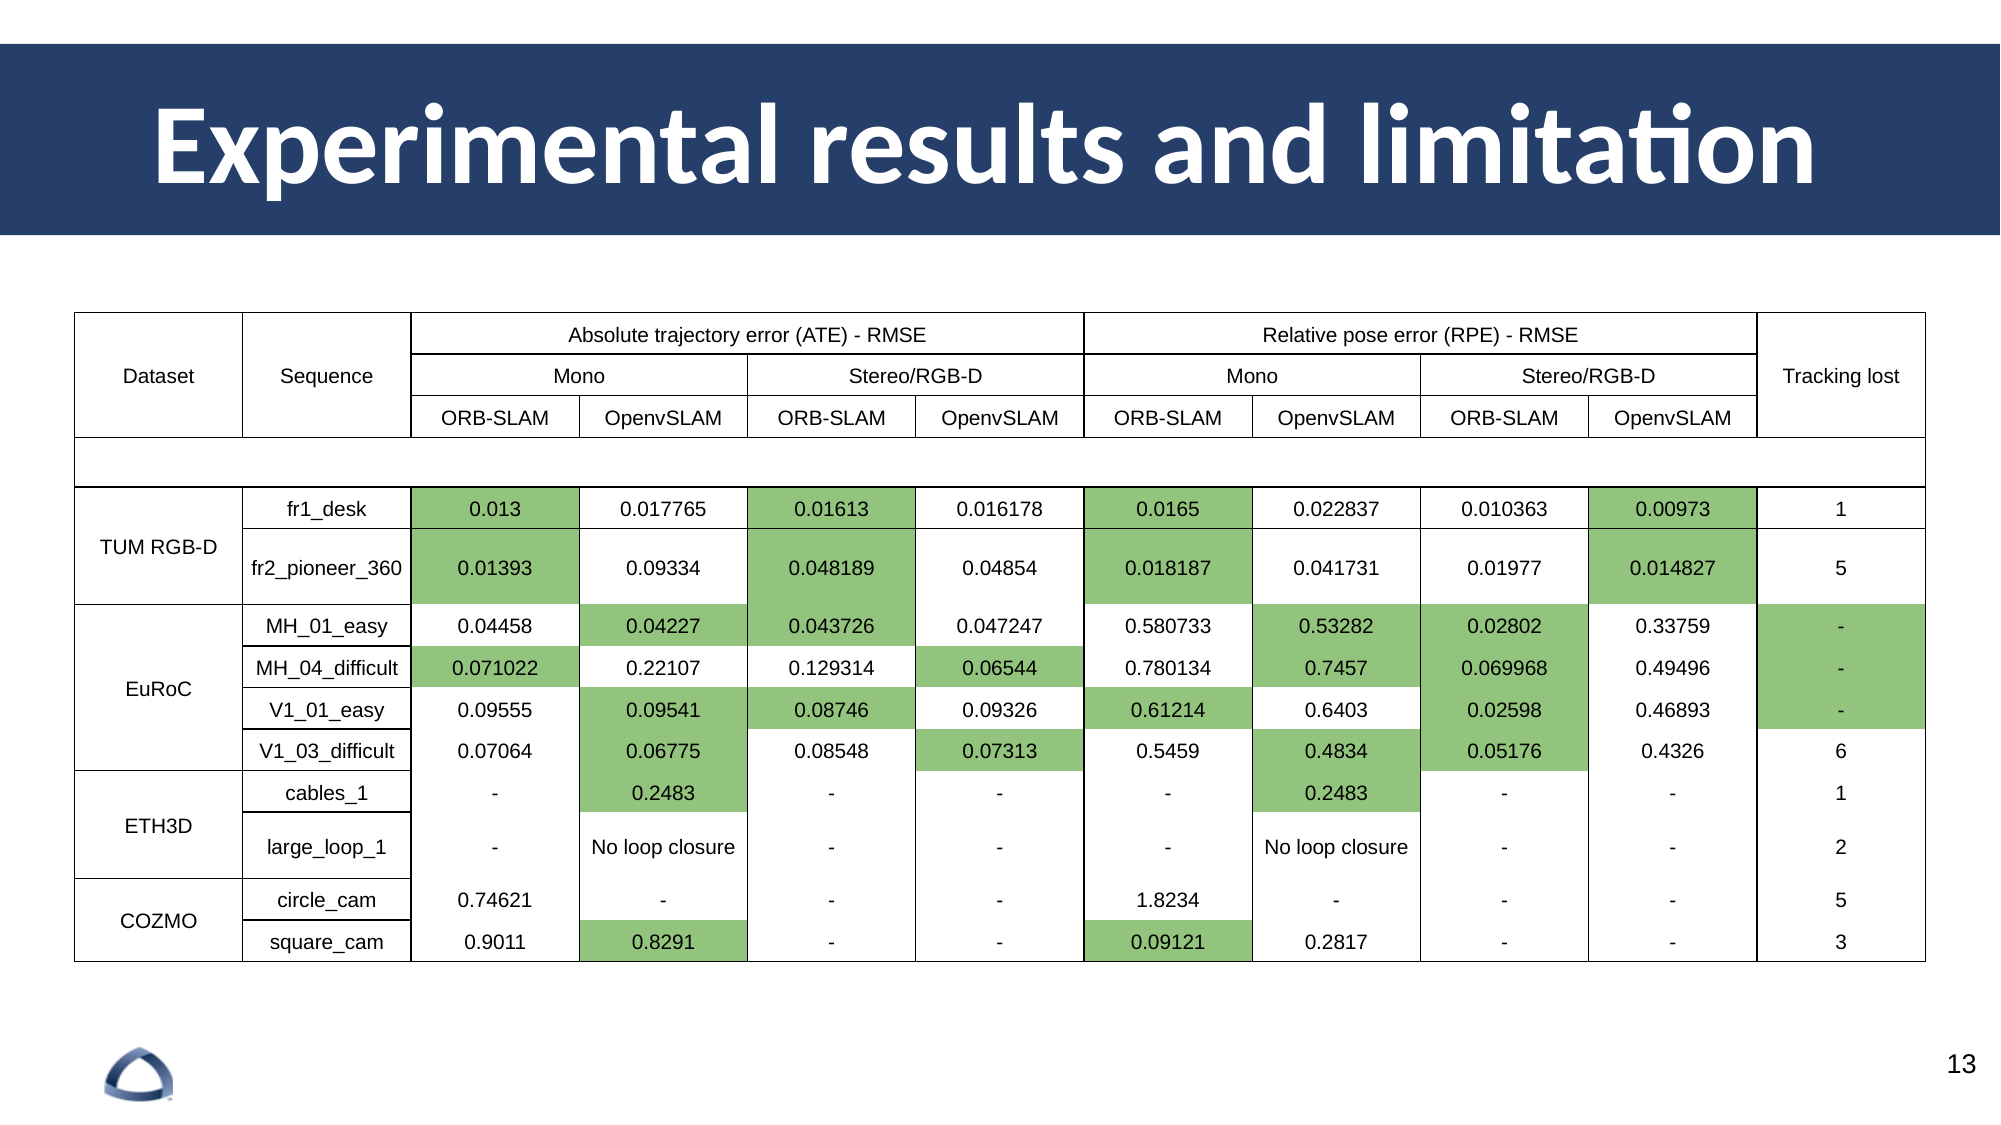

Experimental results and limitation
| Dataset | Sequence | Absolute trajectory error (ATE) - RMSE |  |  |  | Relative pose error (RPE) - RMSE |  |  |  | Tracking lost |
| --- | --- | --- | --- | --- | --- | --- | --- | --- | --- | --- |
|  |  | Mono |  | Stereo/RGB-D |  | Mono |  | Stereo/RGB-D |  |  |
|  |  | ORB-SLAM | OpenvSLAM | ORB-SLAM | OpenvSLAM | ORB-SLAM | OpenvSLAM | ORB-SLAM | OpenvSLAM |  |
|  |  |  |  |  |  |  |  |  |  |  |
| TUM RGB-D | fr1\_desk | 0.013 | 0.017765 | 0.01613 | 0.016178 | 0.0165 | 0.022837 | 0.010363 | 0.00973 | 1 |
|  | fr2\_pioneer\_360 | 0.01393 | 0.09334 | 0.048189 | 0.04854 | 0.018187 | 0.041731 | 0.01977 | 0.014827 | 5 |
| EuRoC | MH\_01\_easy | 0.04458 | 0.04227 | 0.043726 | 0.047247 | 0.580733 | 0.53282 | 0.02802 | 0.33759 | - |
|  | MH\_04\_difficult | 0.071022 | 0.22107 | 0.129314 | 0.06544 | 0.780134 | 0.7457 | 0.069968 | 0.49496 | - |
|  | V1\_01\_easy | 0.09555 | 0.09541 | 0.08746 | 0.09326 | 0.61214 | 0.6403 | 0.02598 | 0.46893 | - |
|  | V1\_03\_difficult | 0.07064 | 0.06775 | 0.08548 | 0.07313 | 0.5459 | 0.4834 | 0.05176 | 0.4326 | 6 |
| ETH3D | cables\_1 | - | 0.2483 | - | - | - | 0.2483 | - | - | 1 |
|  | large\_loop\_1 | - | No loop closure | - | - | - | No loop closure | - | - | 2 |
| COZMO | circle\_cam | 0.74621 | - | - | - | 1.8234 | - | - | - | 5 |
|  | square\_cam | 0.9011 | 0.8291 | - | - | 0.09121 | 0.2817 | - | - | 3 |
13